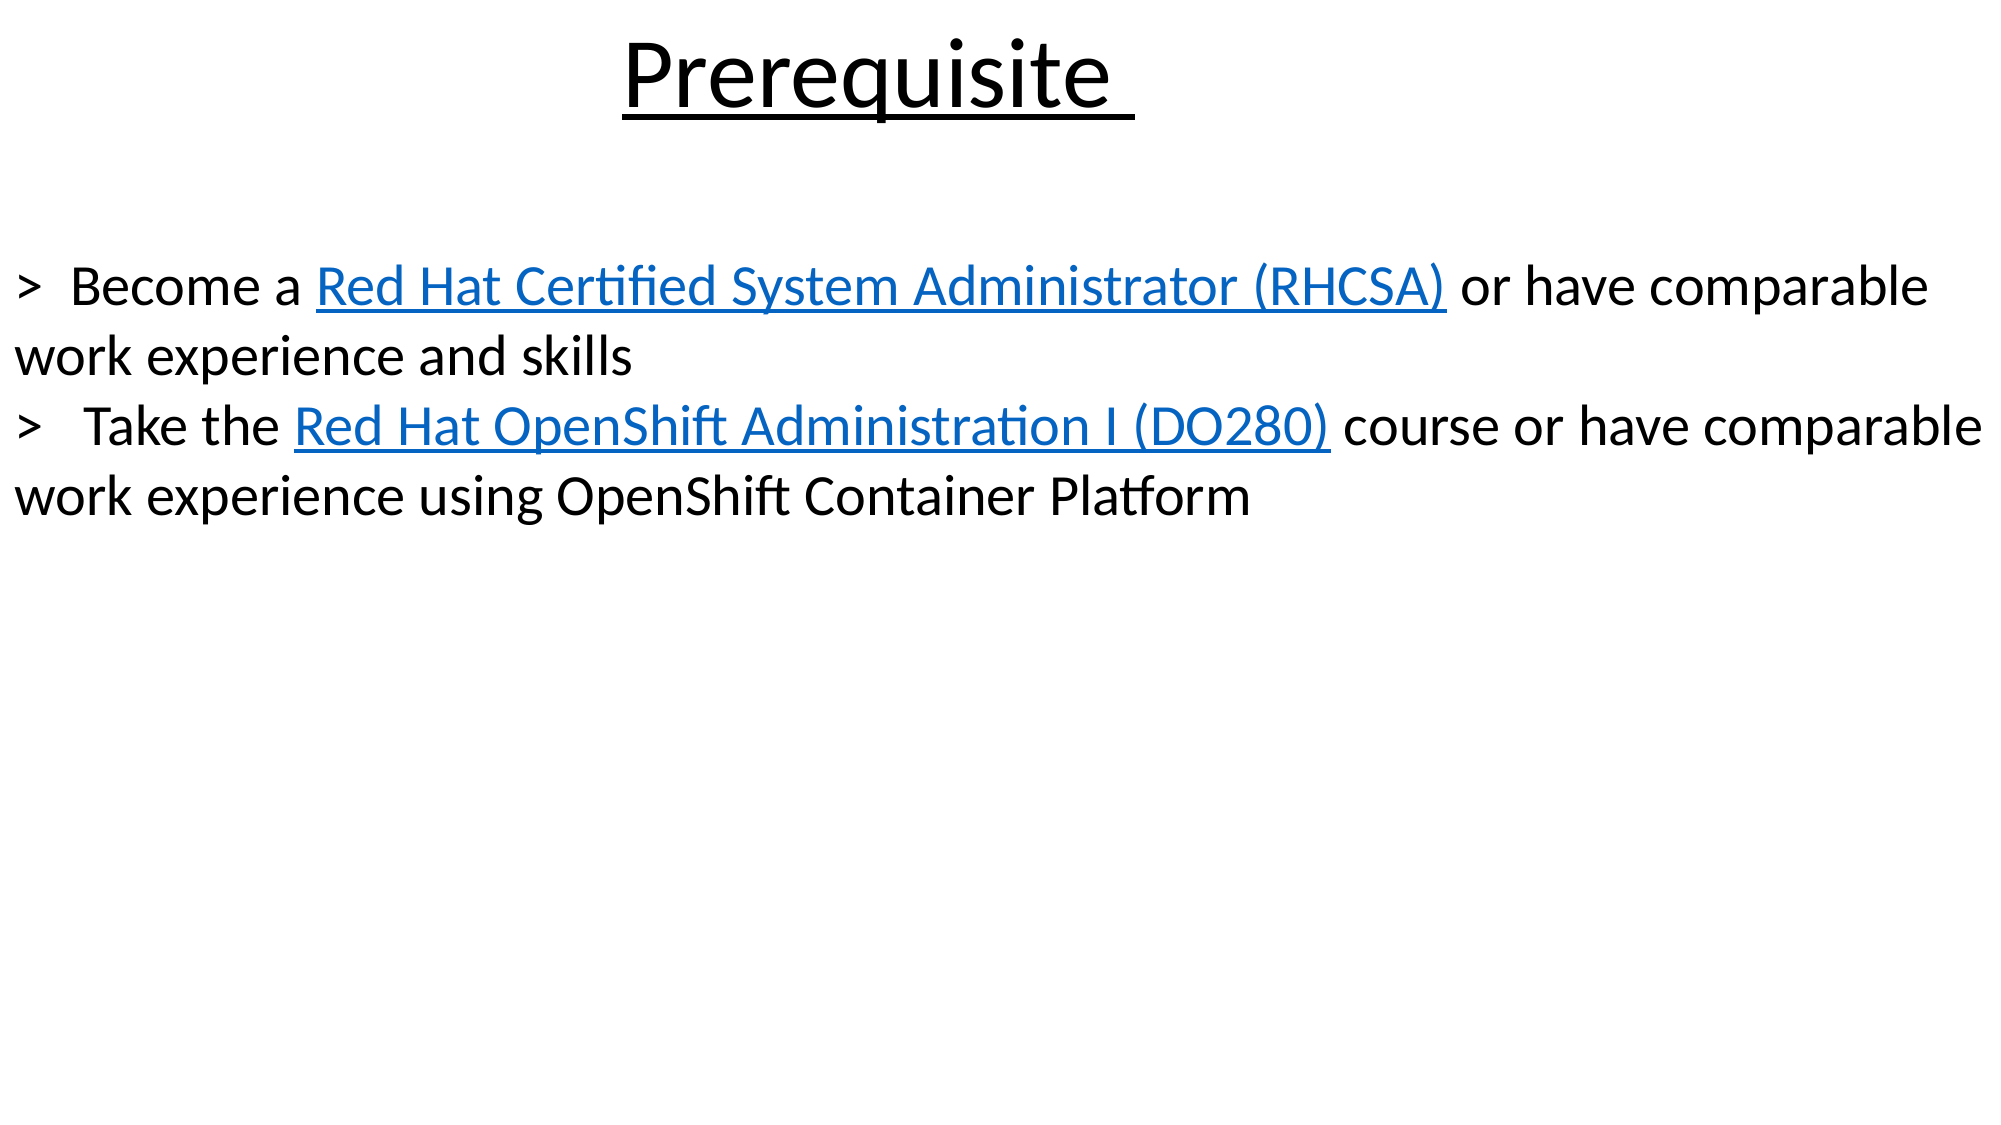

Prerequisite

>  Become a Red Hat Certified System Administrator (RHCSA) or have comparable work experience and skills
>   Take the Red Hat OpenShift Administration I (DO280) course or have comparable work experience using OpenShift Container Platform